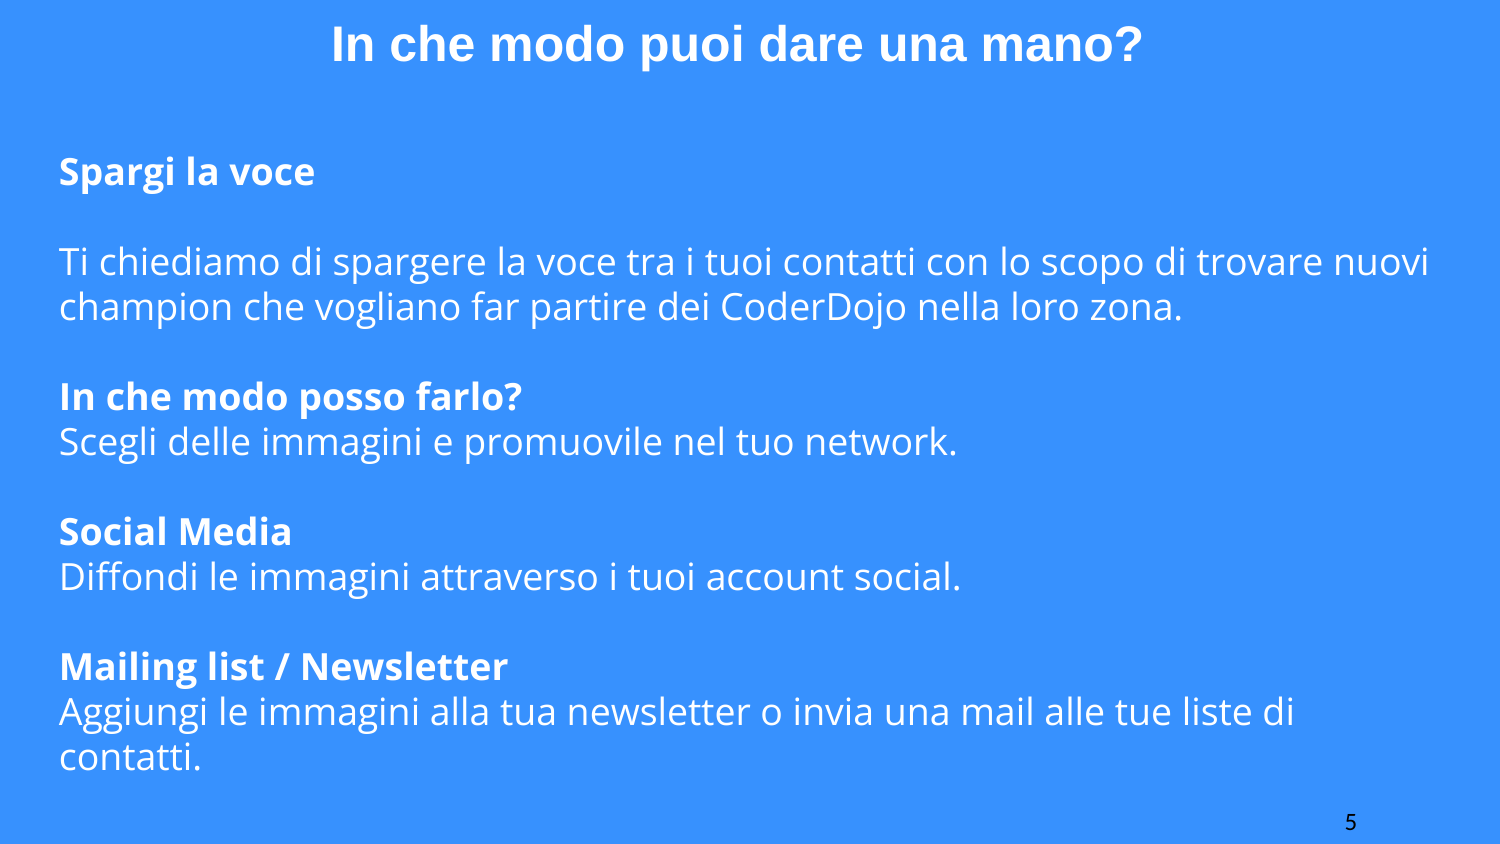

In che modo puoi dare una mano?
Spargi la voce

Ti chiediamo di spargere la voce tra i tuoi contatti con lo scopo di trovare nuovi champion che vogliano far partire dei CoderDojo nella loro zona.

In che modo posso farlo?
Scegli delle immagini e promuovile nel tuo network.

Social Media
Diffondi le immagini attraverso i tuoi account social.

Mailing list / Newsletter
Aggiungi le immagini alla tua newsletter o invia una mail alle tue liste di contatti.
5